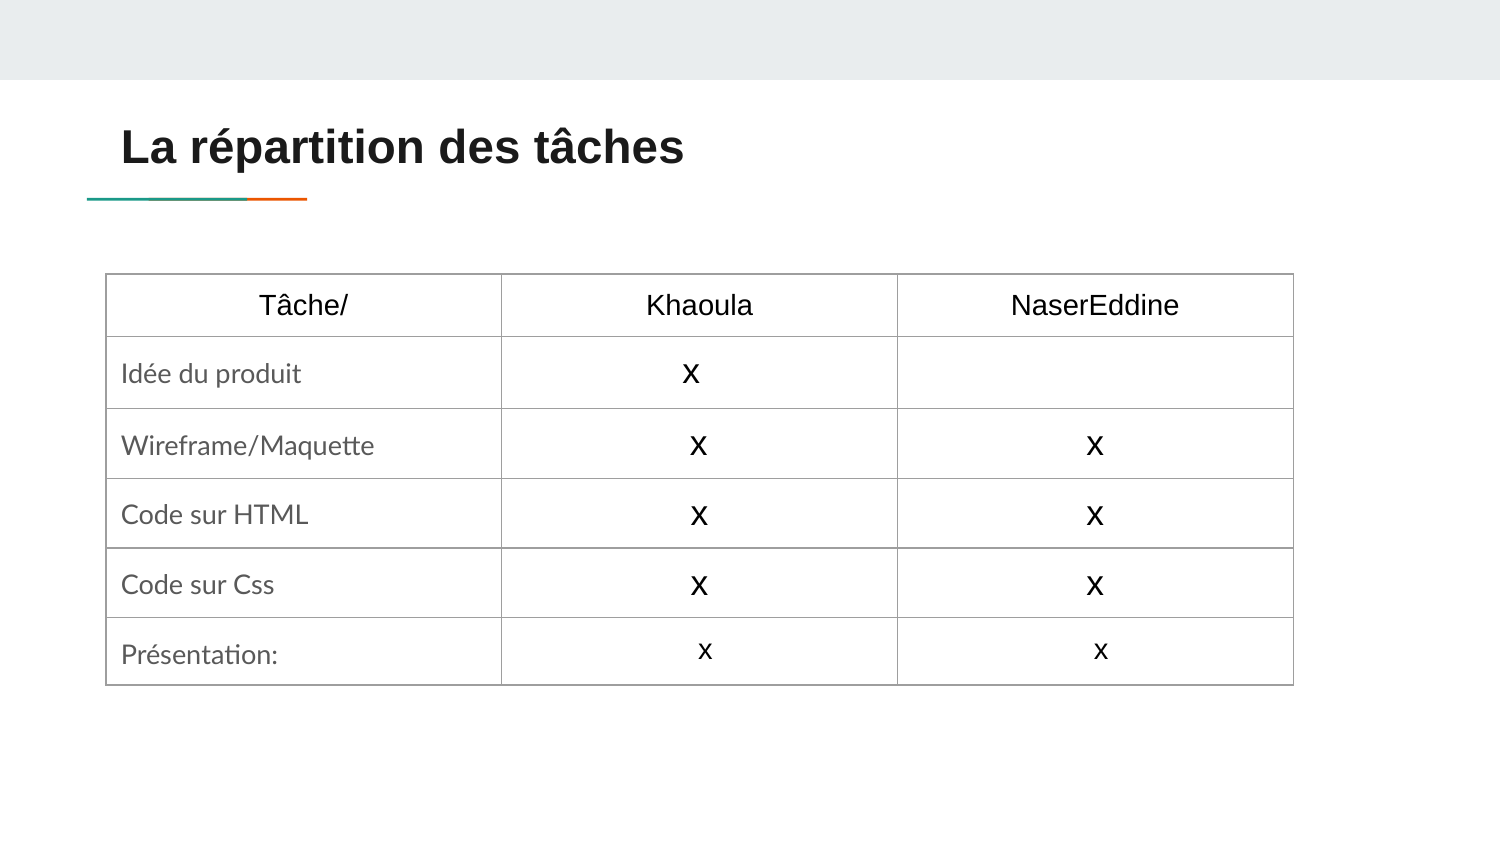

# La répartition des tâches
| Tâche/ | Khaoula | NaserEddine |
| --- | --- | --- |
| Idée du produit | x |  |
| Wireframe/Maquette | x | x |
| Code sur HTML | x | x |
| Code sur Css | x | x |
| Présentation: | x | x |